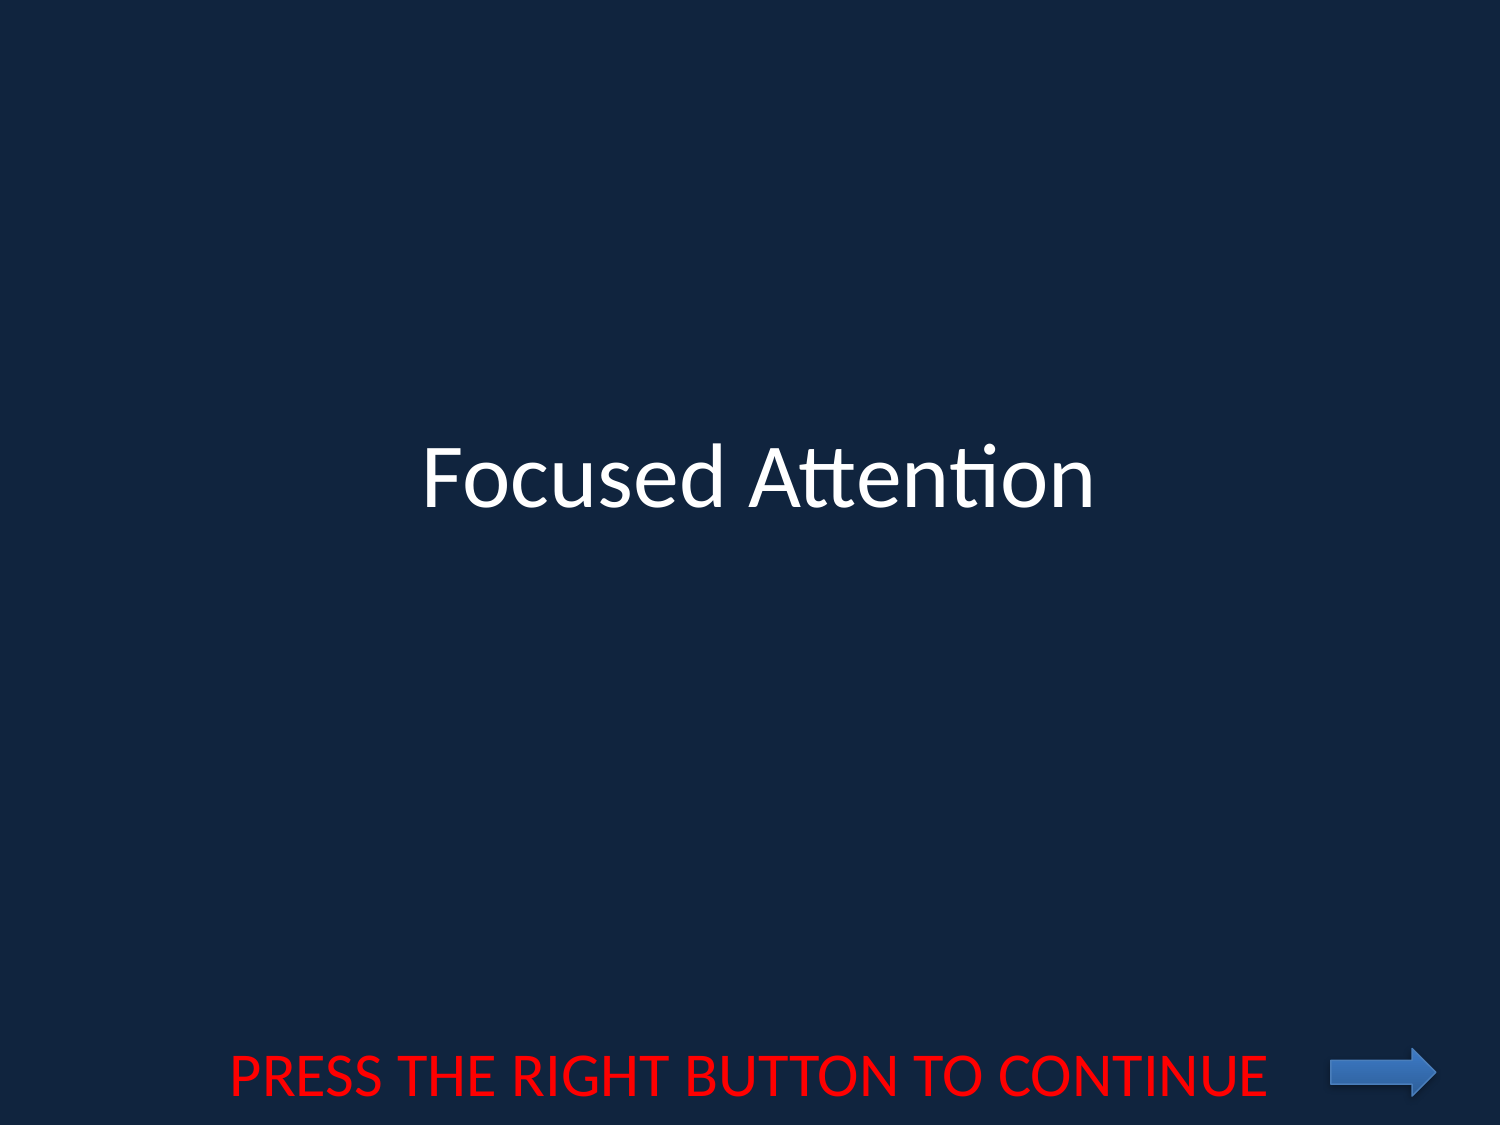

# Focused Attention
PRESS THE RIGHT BUTTON TO CONTINUE